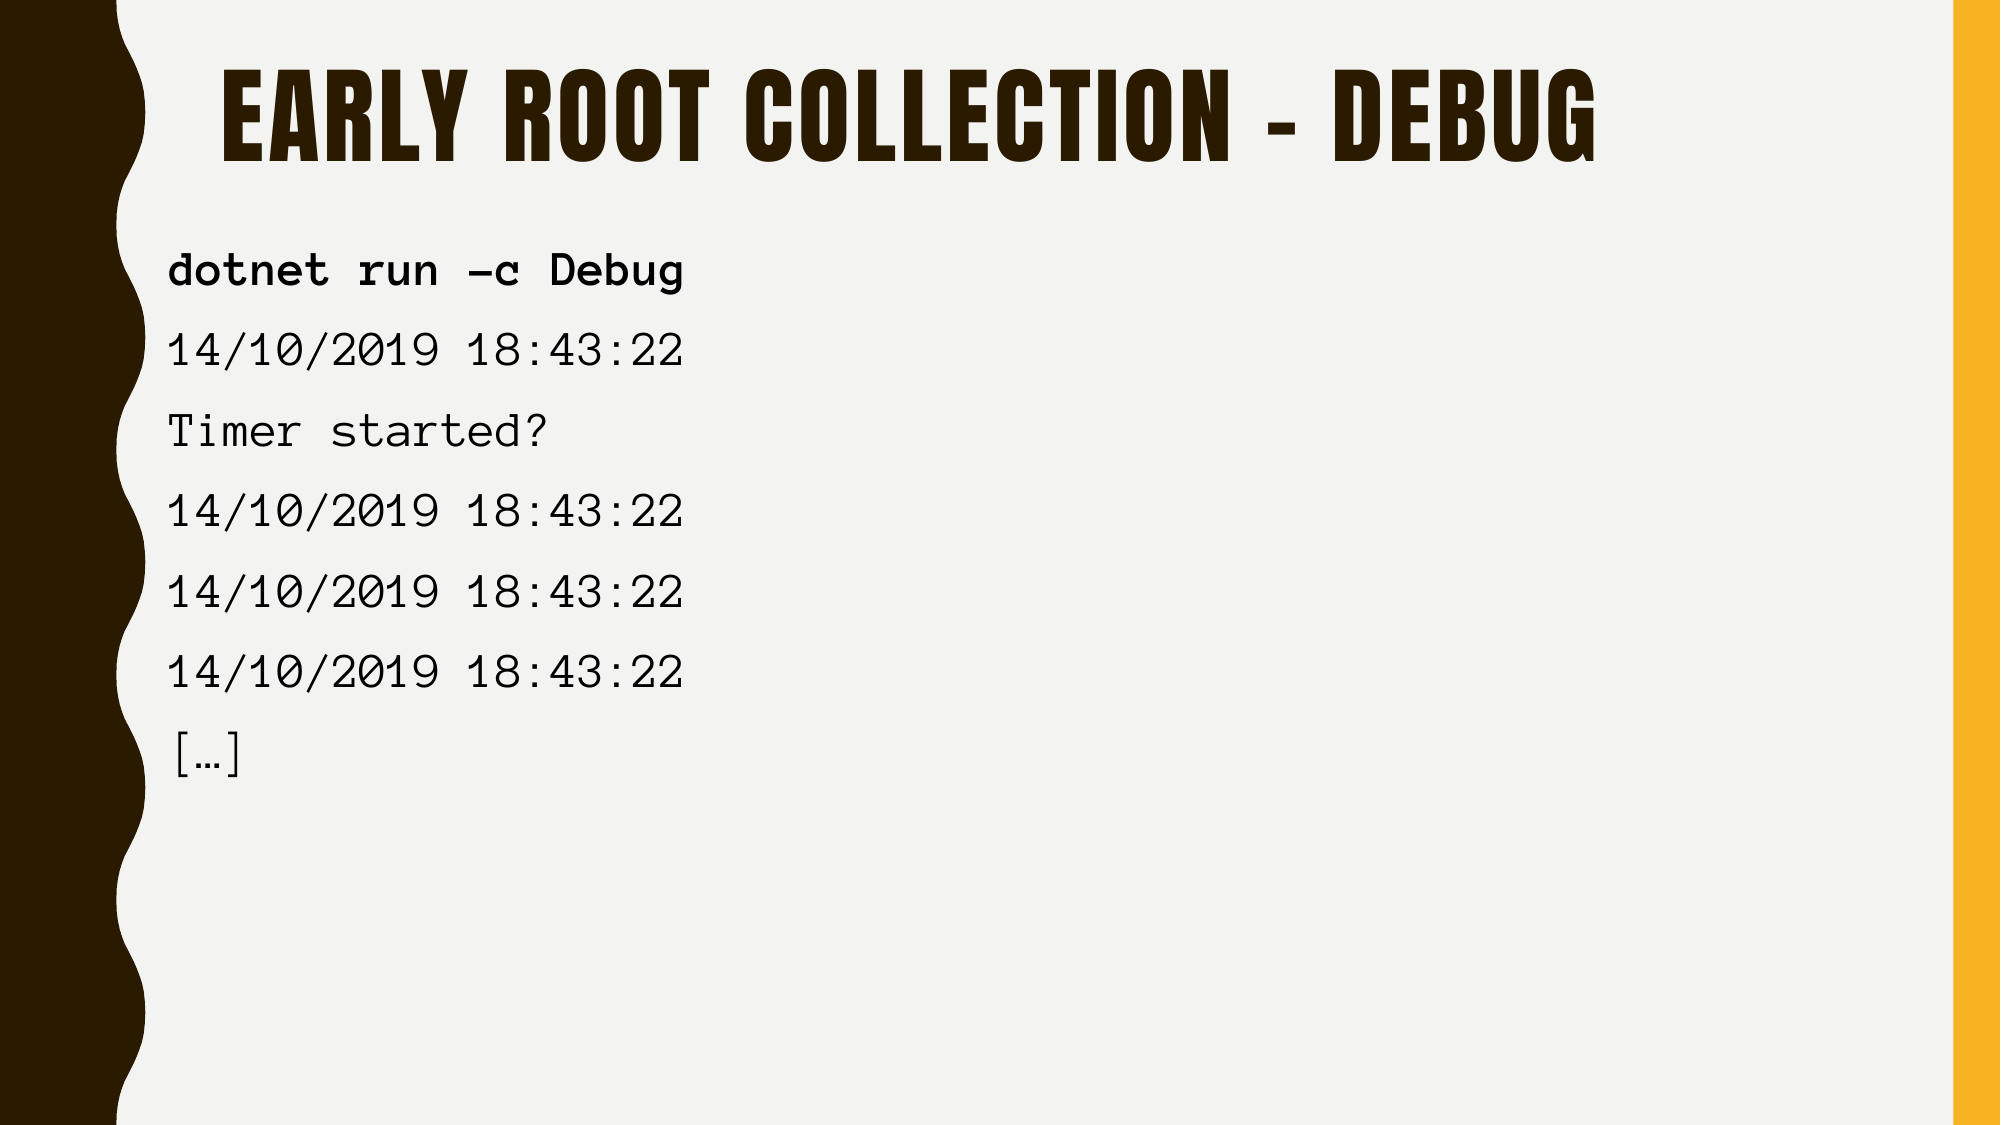

early root collection - debug
dotnet run -c Debug
14/10/2019 18:43:22
Timer started?
14/10/2019 18:43:22
14/10/2019 18:43:22
14/10/2019 18:43:22
[…]